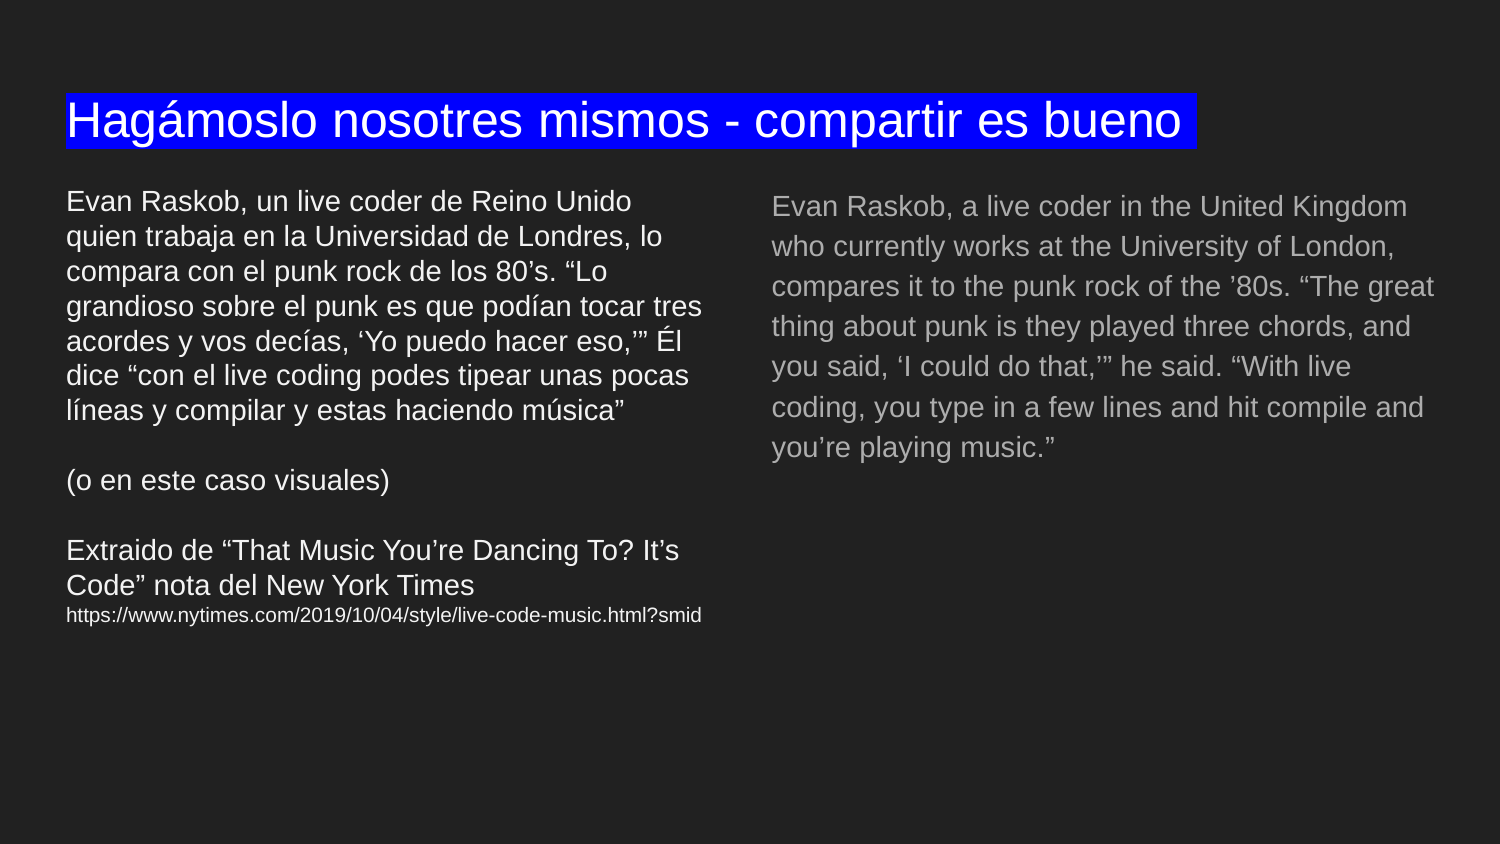

# Hagámoslo nosotres mismos - compartir es bueno
Evan Raskob, un live coder de Reino Unido quien trabaja en la Universidad de Londres, lo compara con el punk rock de los 80’s. “Lo grandioso sobre el punk es que podían tocar tres acordes y vos decías, ‘Yo puedo hacer eso,’” Él dice “con el live coding podes tipear unas pocas líneas y compilar y estas haciendo música”

(o en este caso visuales)

Extraido de “That Music You’re Dancing To? It’s Code” nota del New York Times
https://www.nytimes.com/2019/10/04/style/live-code-music.html?smid
Evan Raskob, a live coder in the United Kingdom who currently works at the University of London, compares it to the punk rock of the ’80s. “The great thing about punk is they played three chords, and you said, ‘I could do that,’” he said. “With live coding, you type in a few lines and hit compile and you’re playing music.”